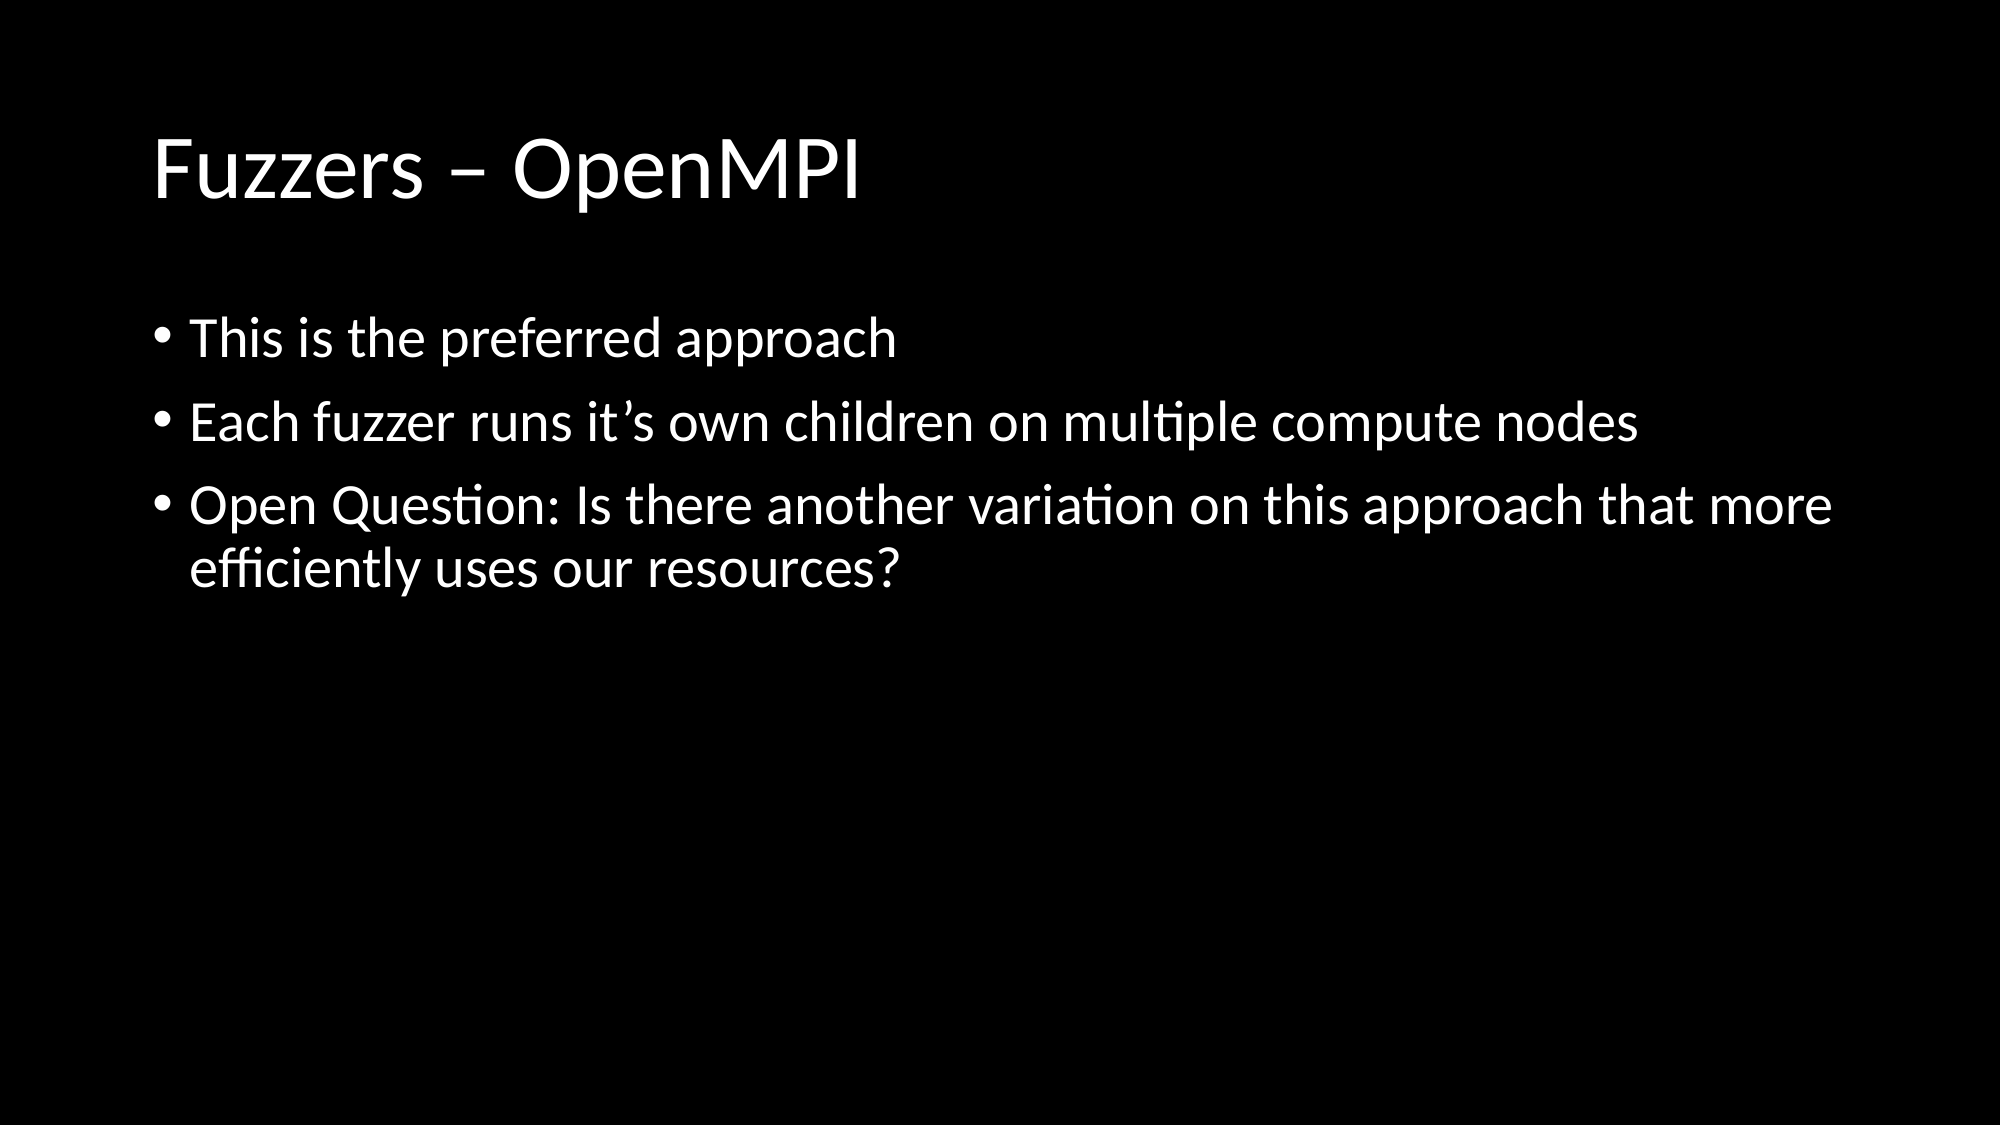

# Fuzzers – OpenMPI
This is the preferred approach
Each fuzzer runs it’s own children on multiple compute nodes
Open Question: Is there another variation on this approach that more efficiently uses our resources?